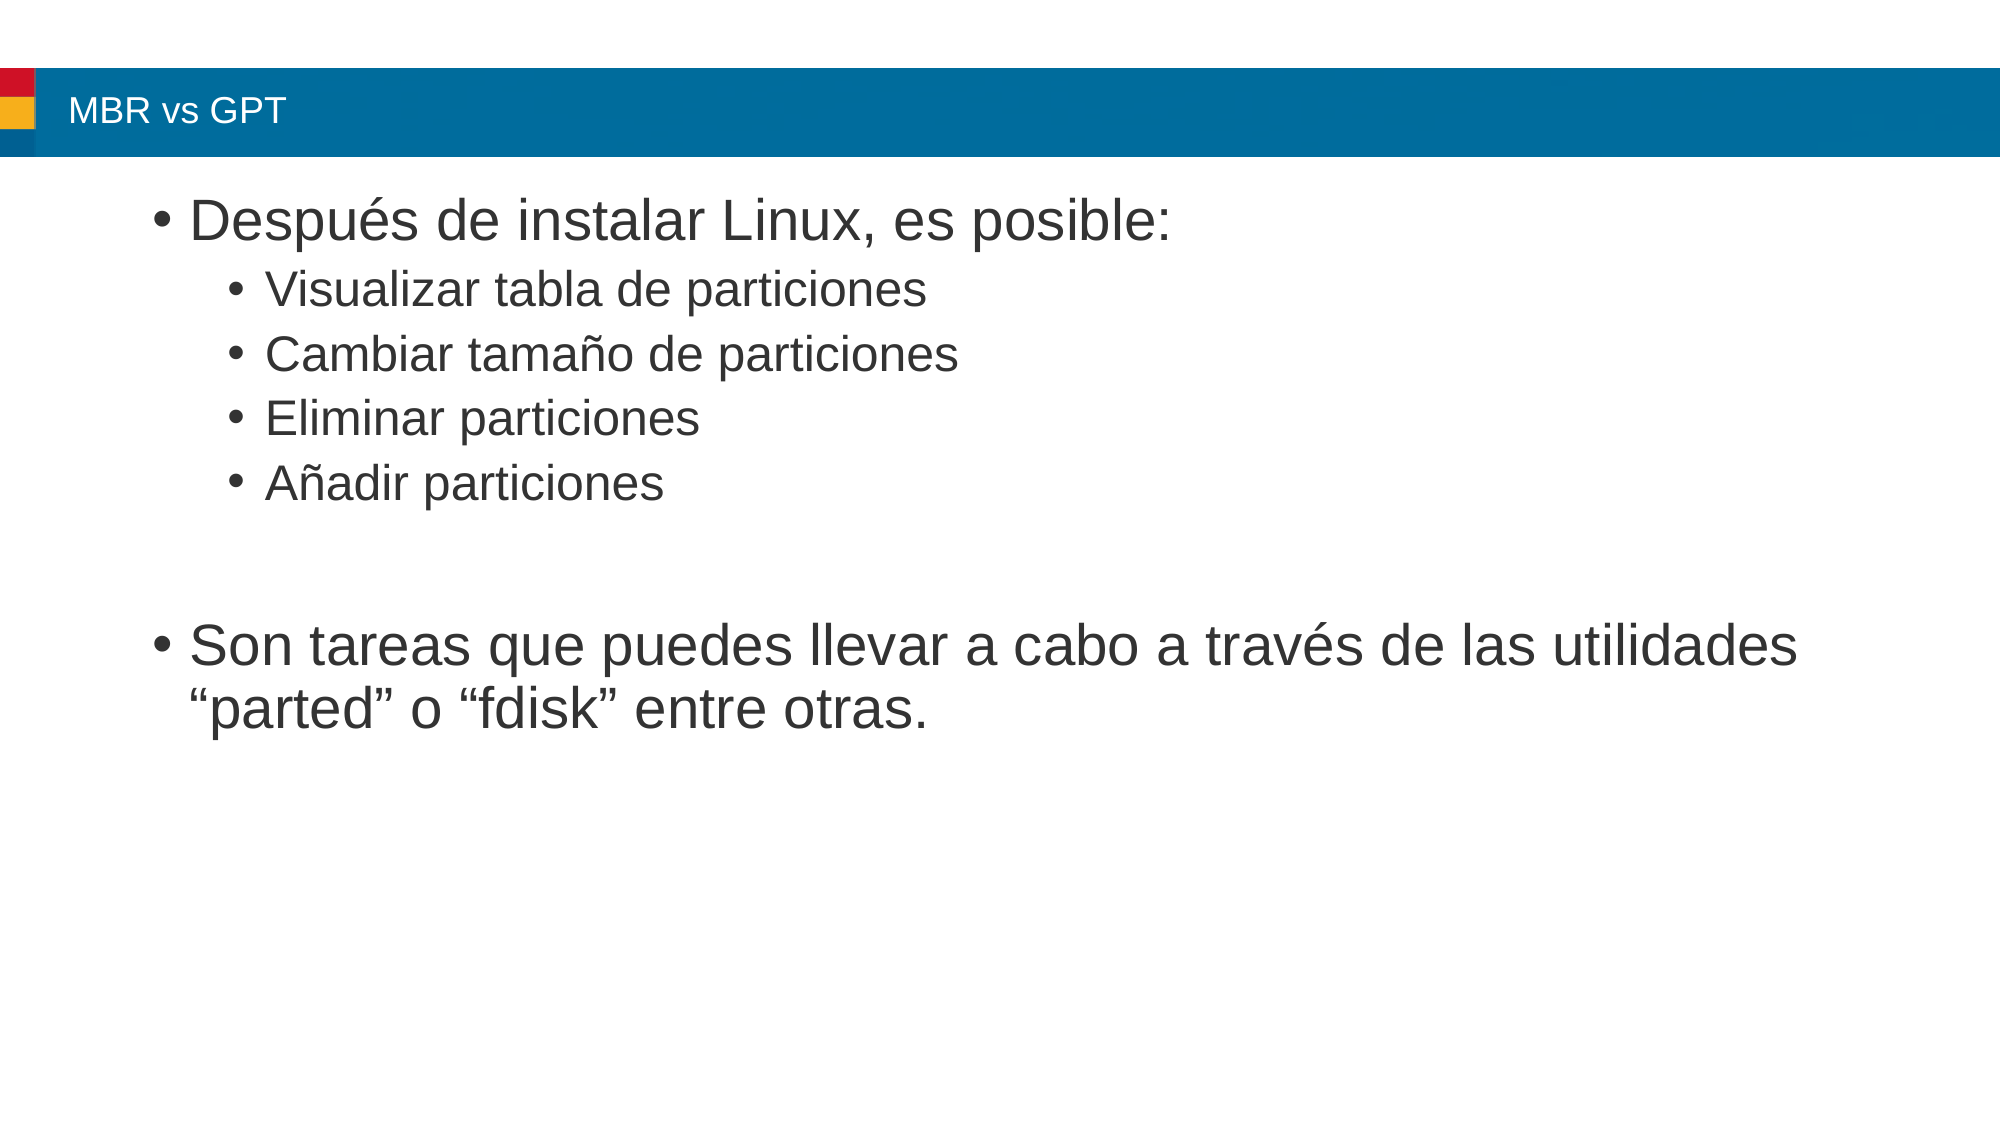

# MBR vs GPT
Después de instalar Linux, es posible:
Visualizar tabla de particiones
Cambiar tamaño de particiones
Eliminar particiones
Añadir particiones

Son tareas que puedes llevar a cabo a través de las utilidades “parted” o “fdisk” entre otras.